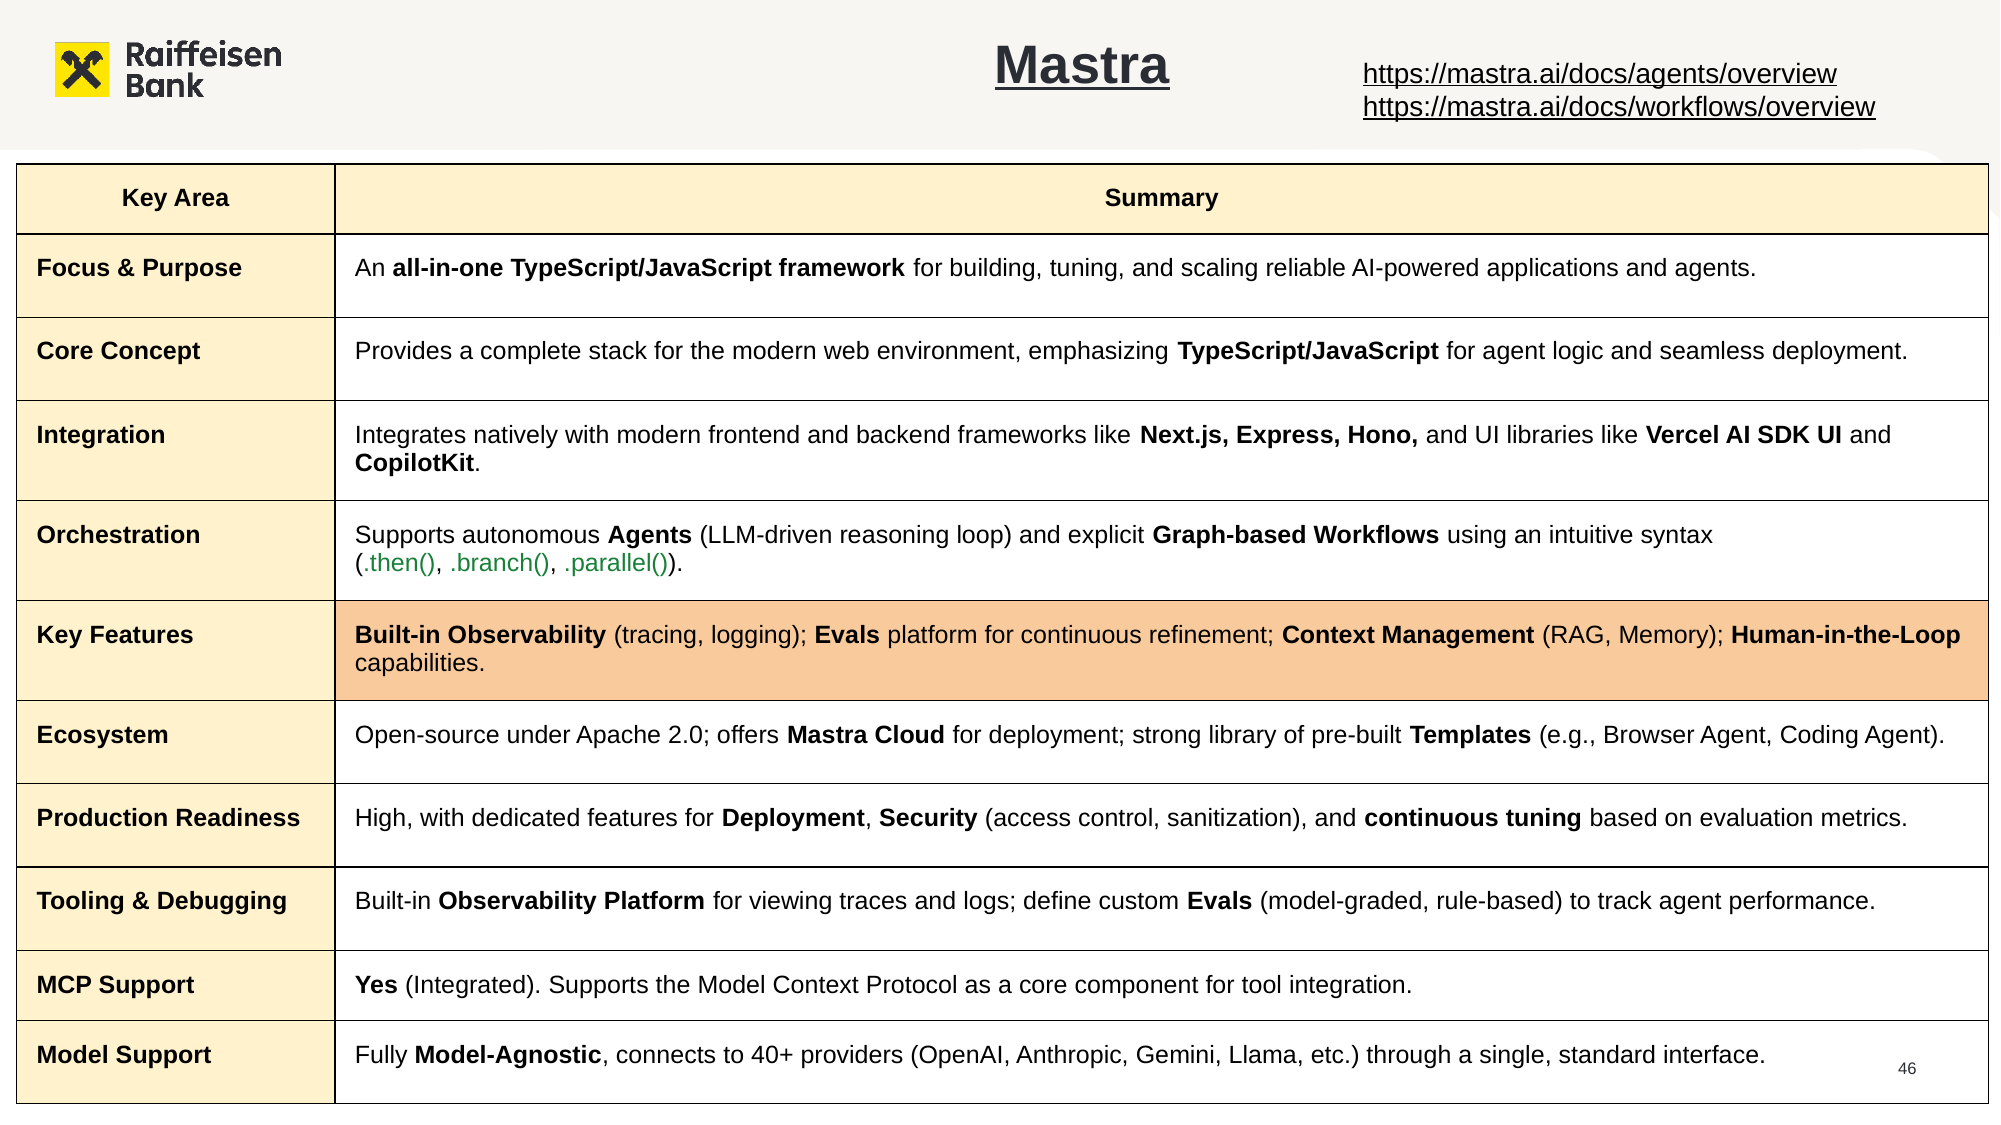

Mastra
https://mastra.ai/docs/agents/overview
https://mastra.ai/docs/workflows/overview
| Key Area | Summary |
| --- | --- |
| Focus & Purpose | An all-in-one TypeScript/JavaScript framework for building, tuning, and scaling reliable AI-powered applications and agents. |
| Core Concept | Provides a complete stack for the modern web environment, emphasizing TypeScript/JavaScript for agent logic and seamless deployment. |
| Integration | Integrates natively with modern frontend and backend frameworks like Next.js, Express, Hono, and UI libraries like Vercel AI SDK UI and CopilotKit. |
| Orchestration | Supports autonomous Agents (LLM-driven reasoning loop) and explicit Graph-based Workflows using an intuitive syntax (.then(), .branch(), .parallel()). |
| Key Features | Built-in Observability (tracing, logging); Evals platform for continuous refinement; Context Management (RAG, Memory); Human-in-the-Loop capabilities. |
| Ecosystem | Open-source under Apache 2.0; offers Mastra Cloud for deployment; strong library of pre-built Templates (e.g., Browser Agent, Coding Agent). |
| Production Readiness | High, with dedicated features for Deployment, Security (access control, sanitization), and continuous tuning based on evaluation metrics. |
| Tooling & Debugging | Built-in Observability Platform for viewing traces and logs; define custom Evals (model-graded, rule-based) to track agent performance. |
| MCP Support | Yes (Integrated). Supports the Model Context Protocol as a core component for tool integration. |
| Model Support | Fully Model-Agnostic, connects to 40+ providers (OpenAI, Anthropic, Gemini, Llama, etc.) through a single, standard interface. |